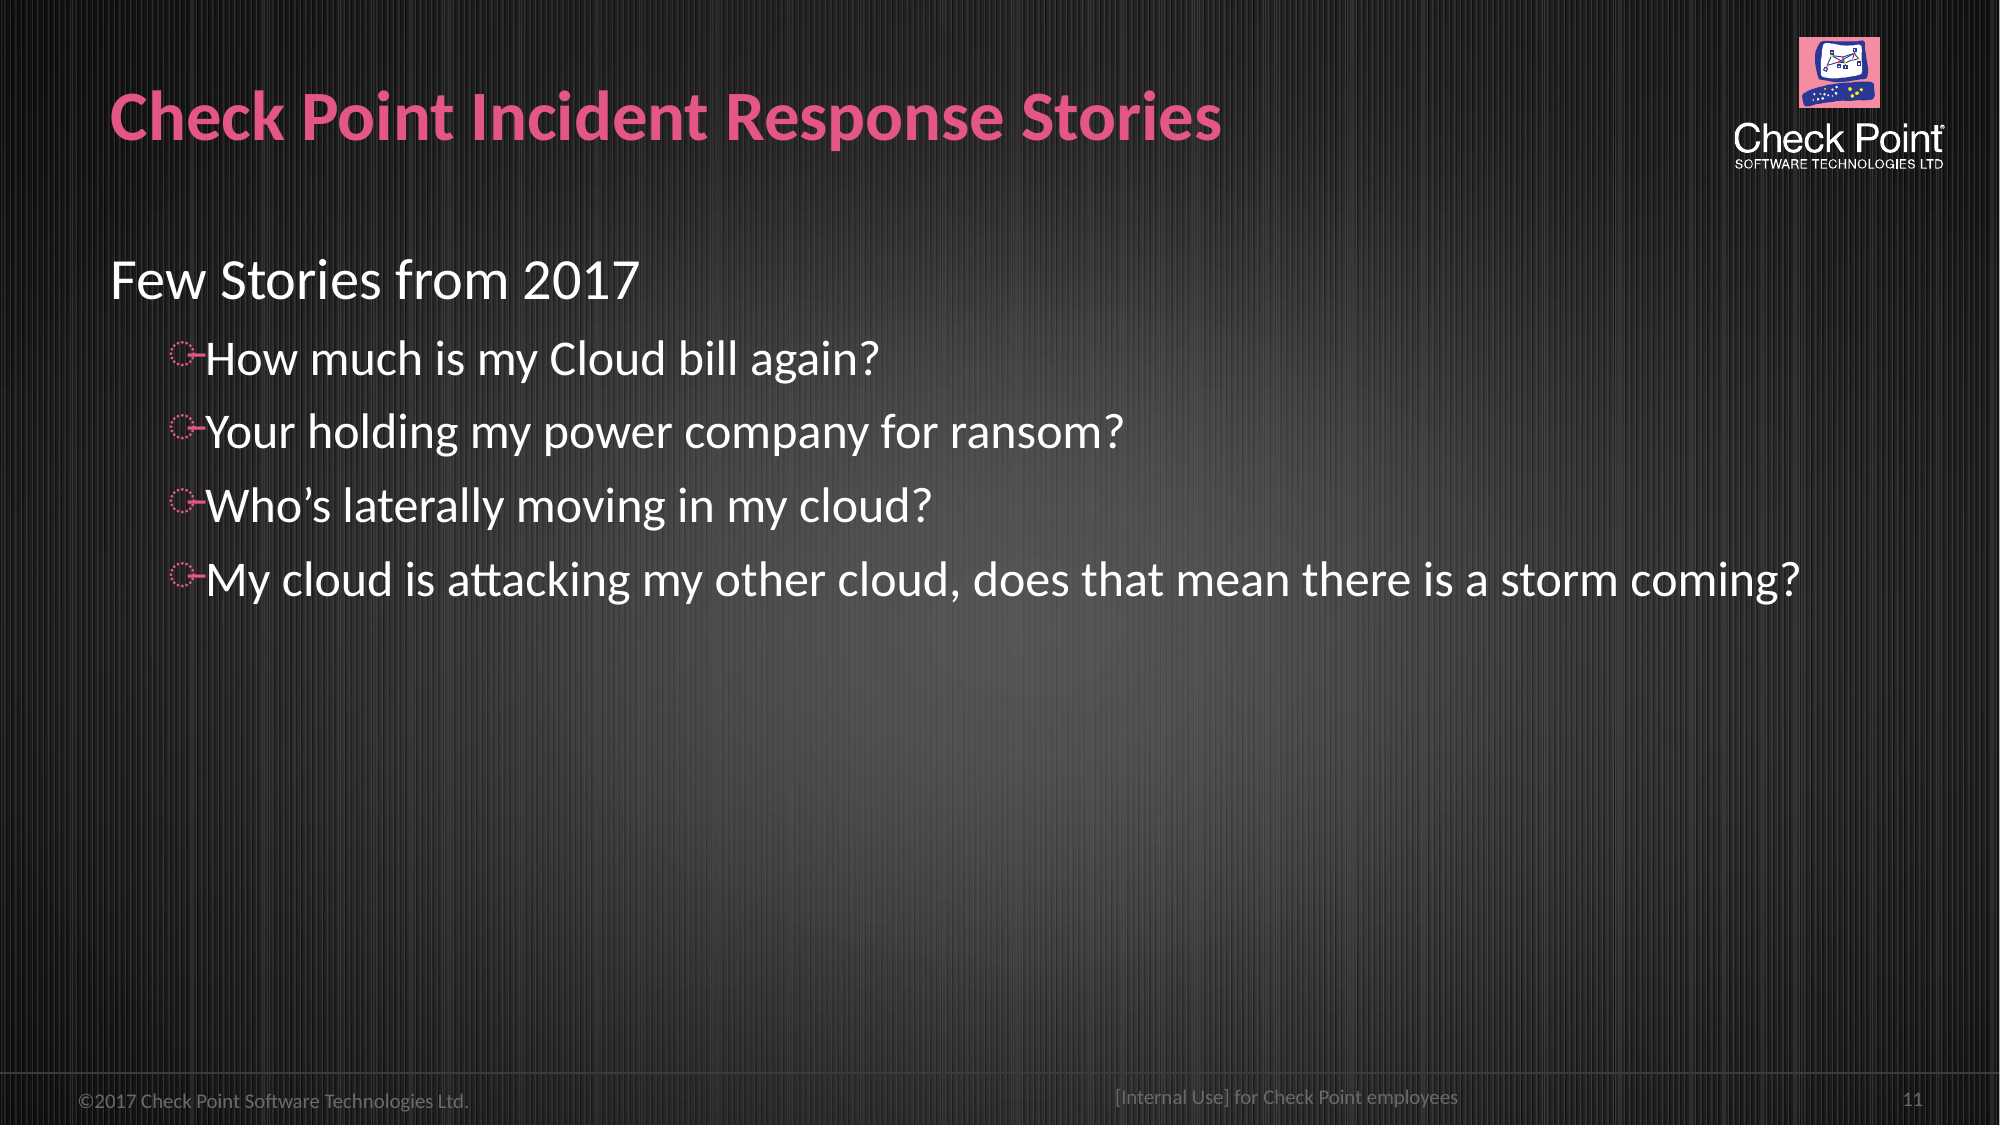

# Check Point Incident Response Stories
Few Stories from 2017
How much is my Cloud bill again?
Your holding my power company for ransom?
Who’s laterally moving in my cloud?
My cloud is attacking my other cloud, does that mean there is a storm coming?

 [Internal Use] for Check Point employees​